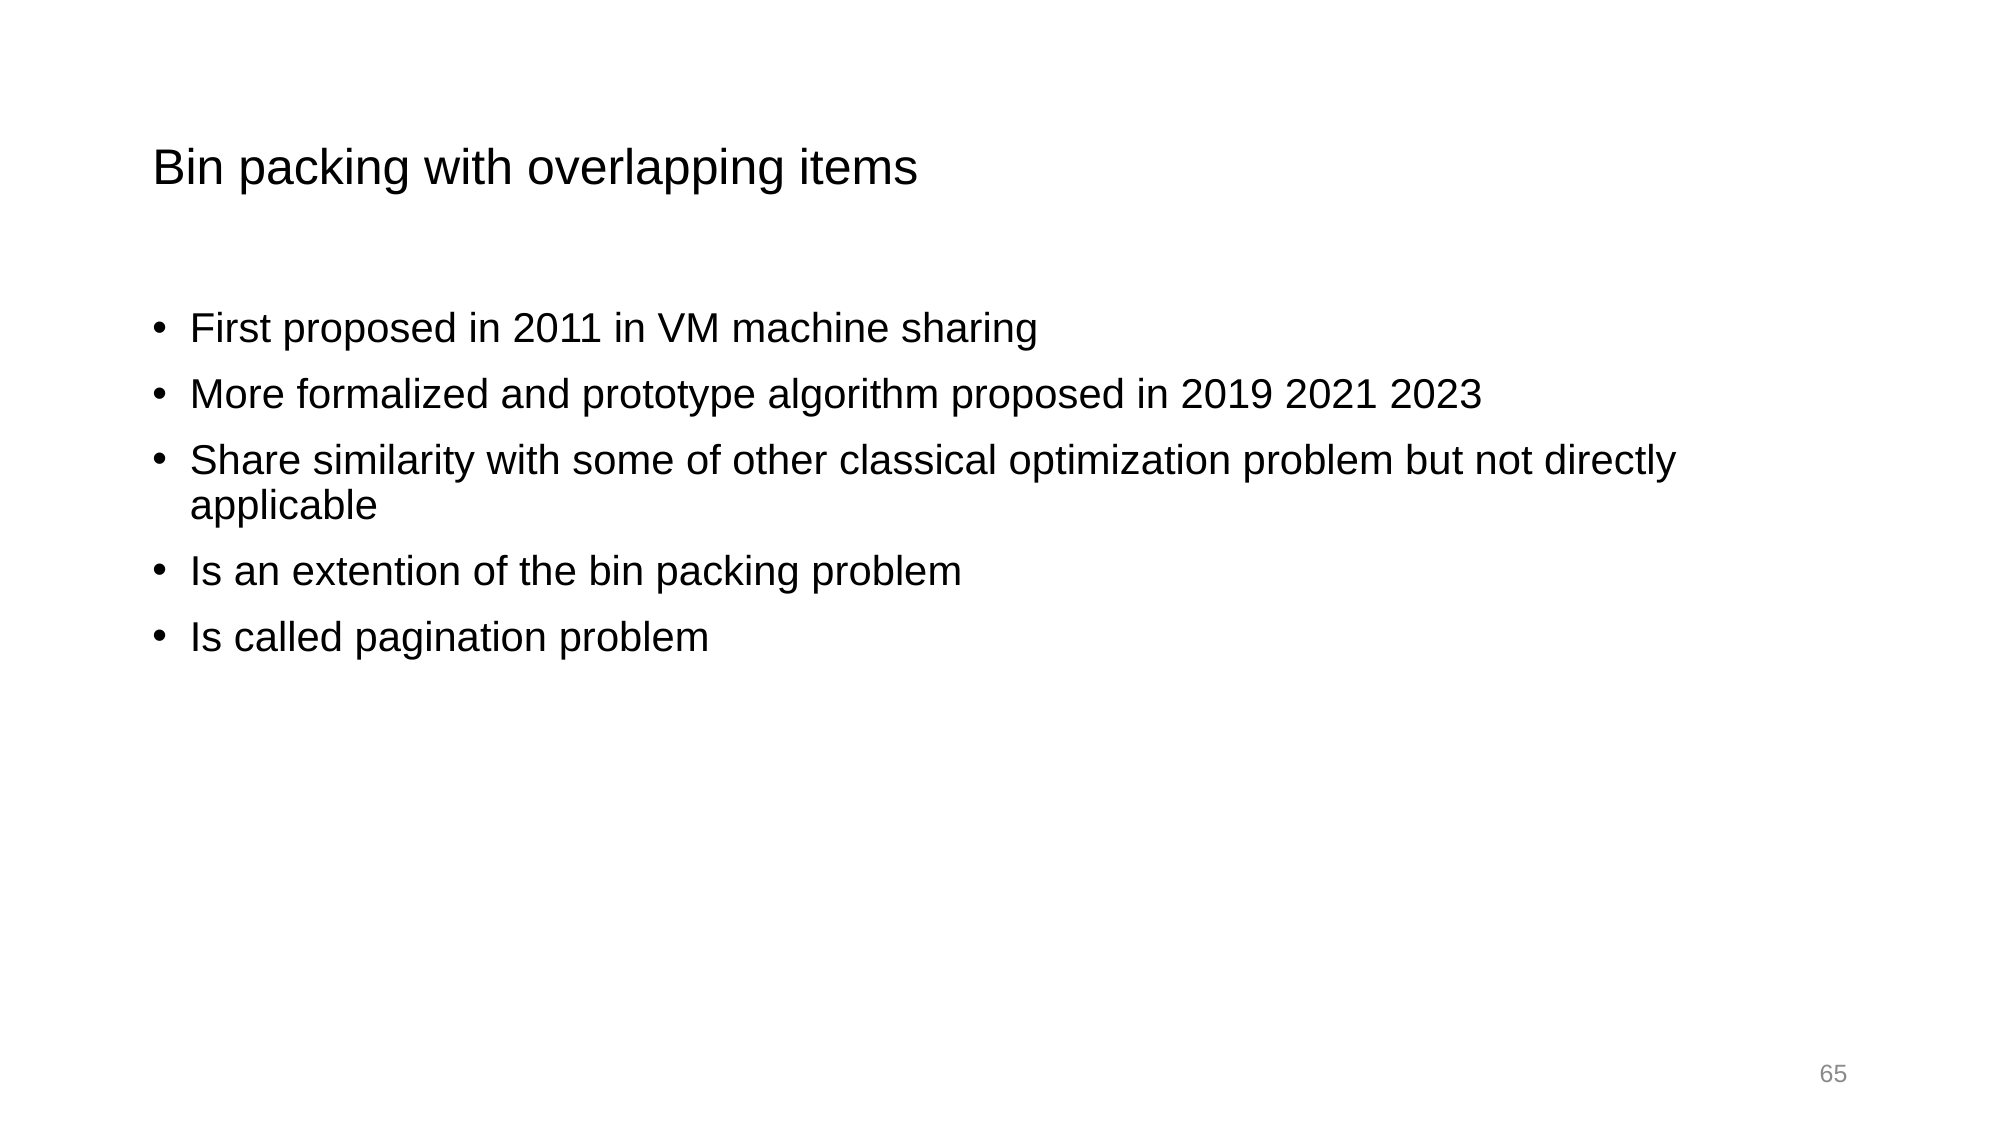

# Bin packing with overlapping items
First proposed in 2011 in VM machine sharing
More formalized and prototype algorithm proposed in 2019 2021 2023
Share similarity with some of other classical optimization problem but not directly applicable
Is an extention of the bin packing problem
Is called pagination problem

65